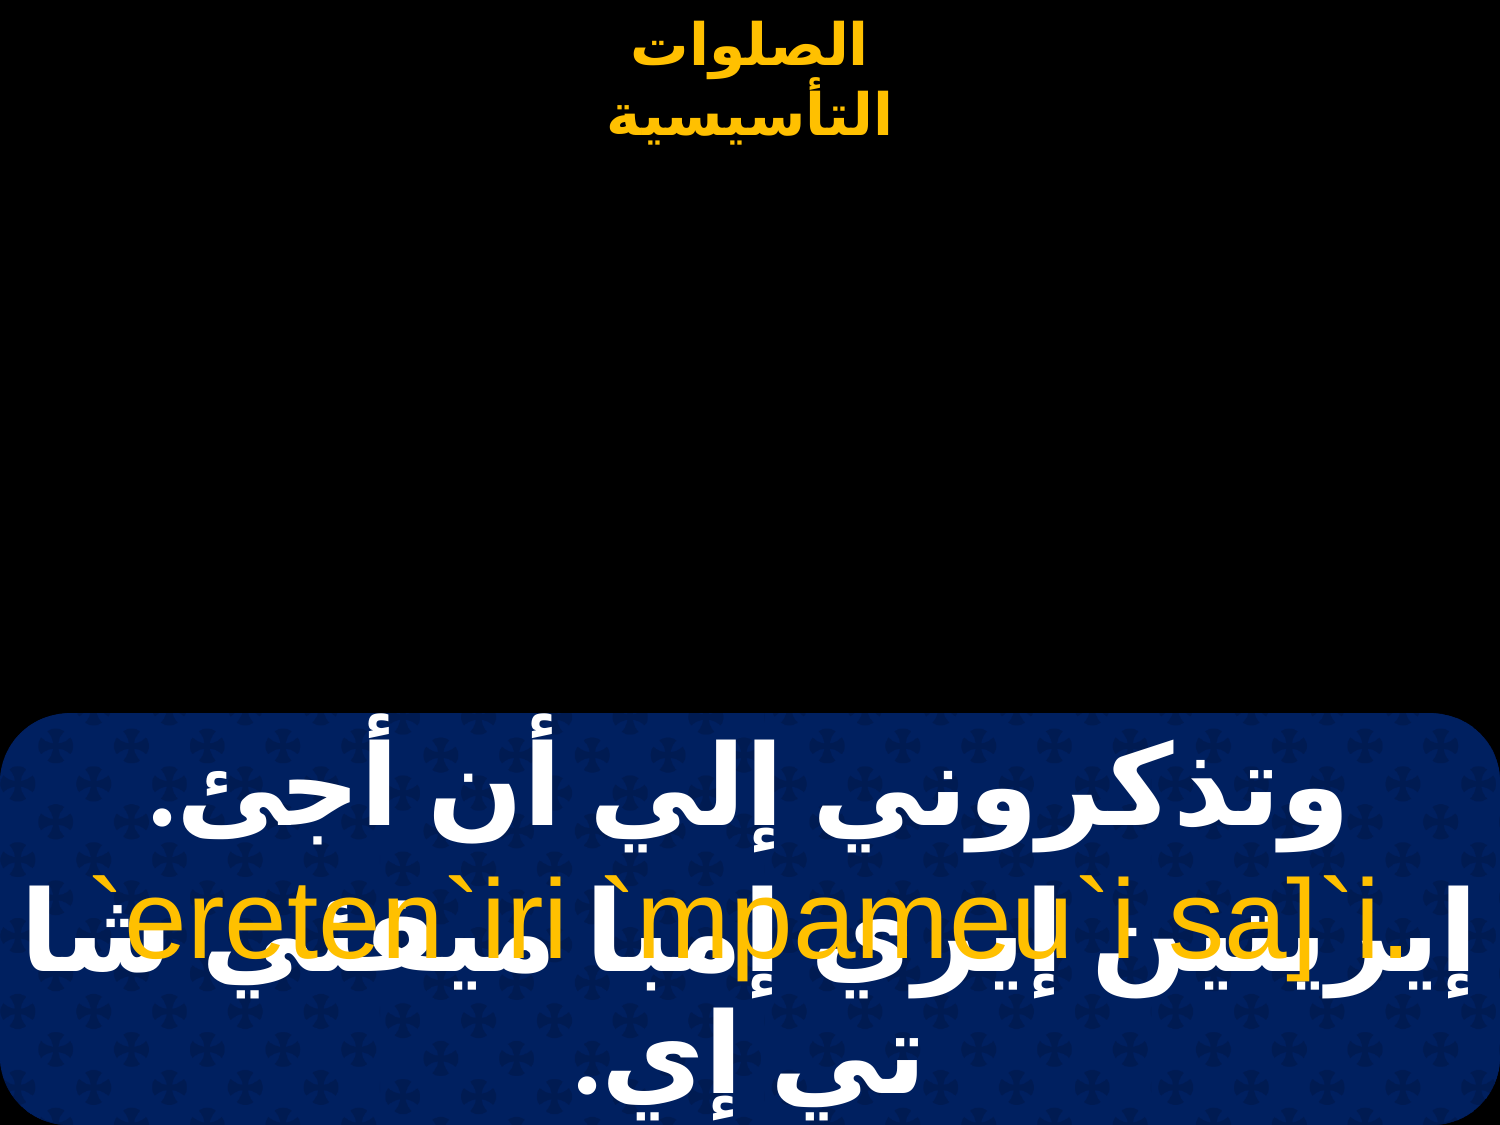

# وتذكروني إلي أن أجئ.
 `ereten`iri `mpameu`i sa]`i.
إيريتين إيري إمبا ميفئي شا تي إي.